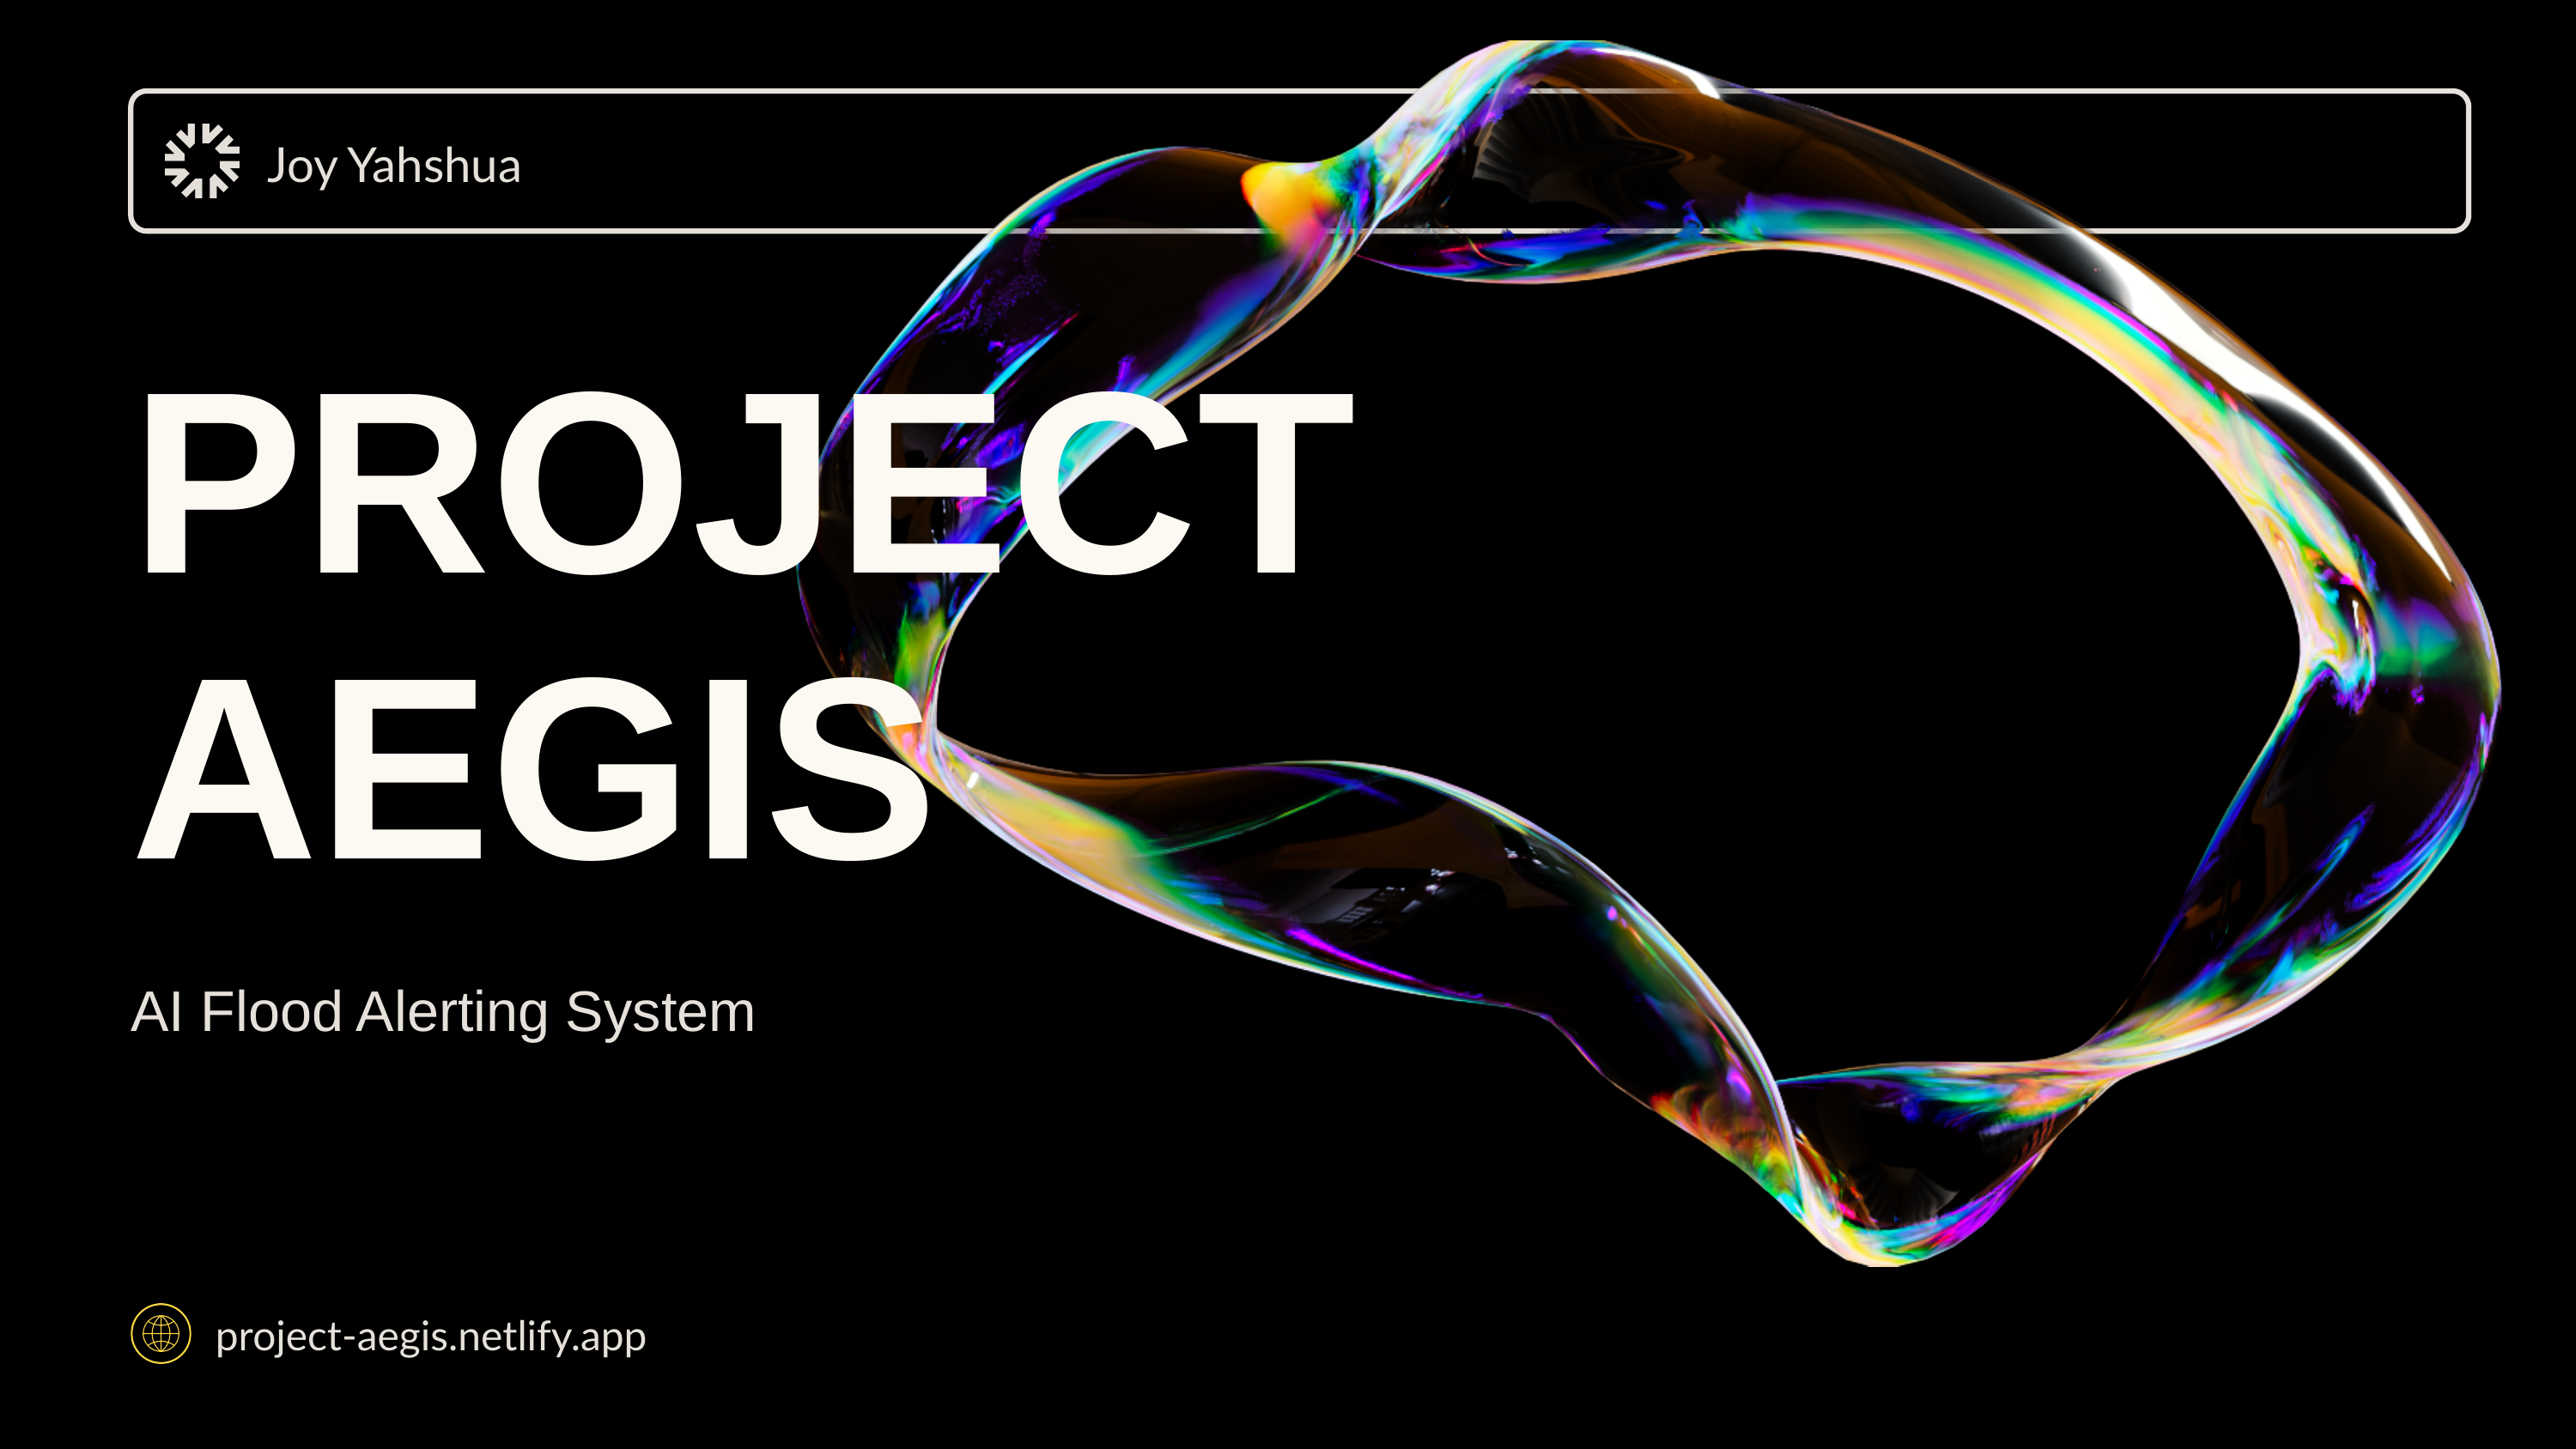

Joy Yahshua
PROJECT
AEGIS
AI Flood Alerting System
project-aegis.netlify.app